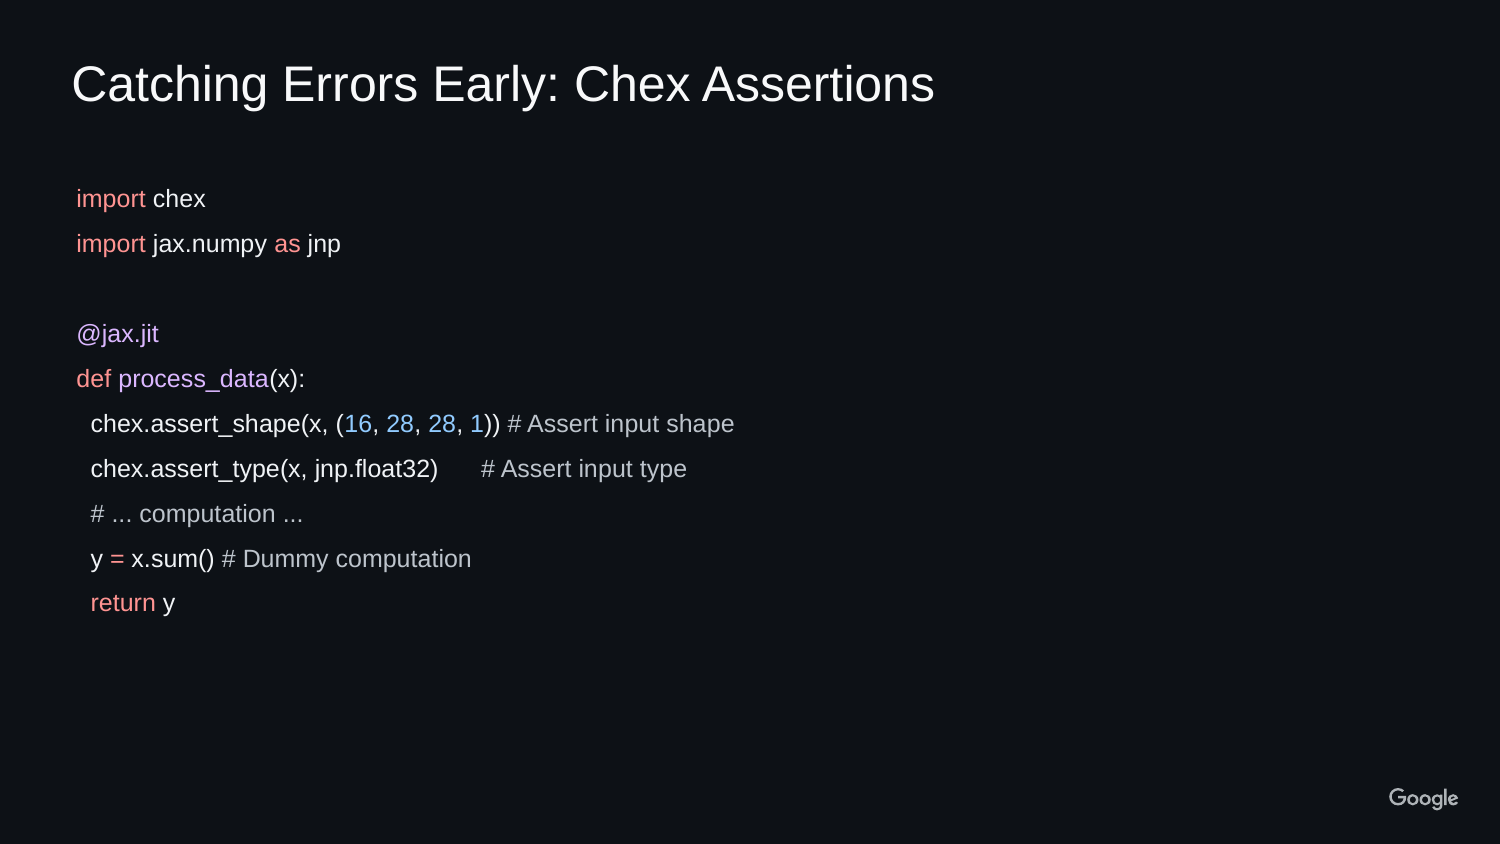

Catching Errors Early: Chex Assertions
import chex
import jax.numpy as jnp

@jax.jit
def process_data(x):
  chex.assert_shape(x, (16, 28, 28, 1)) # Assert input shape
  chex.assert_type(x, jnp.float32)      # Assert input type
  # ... computation ...
  y = x.sum() # Dummy computation
  return y